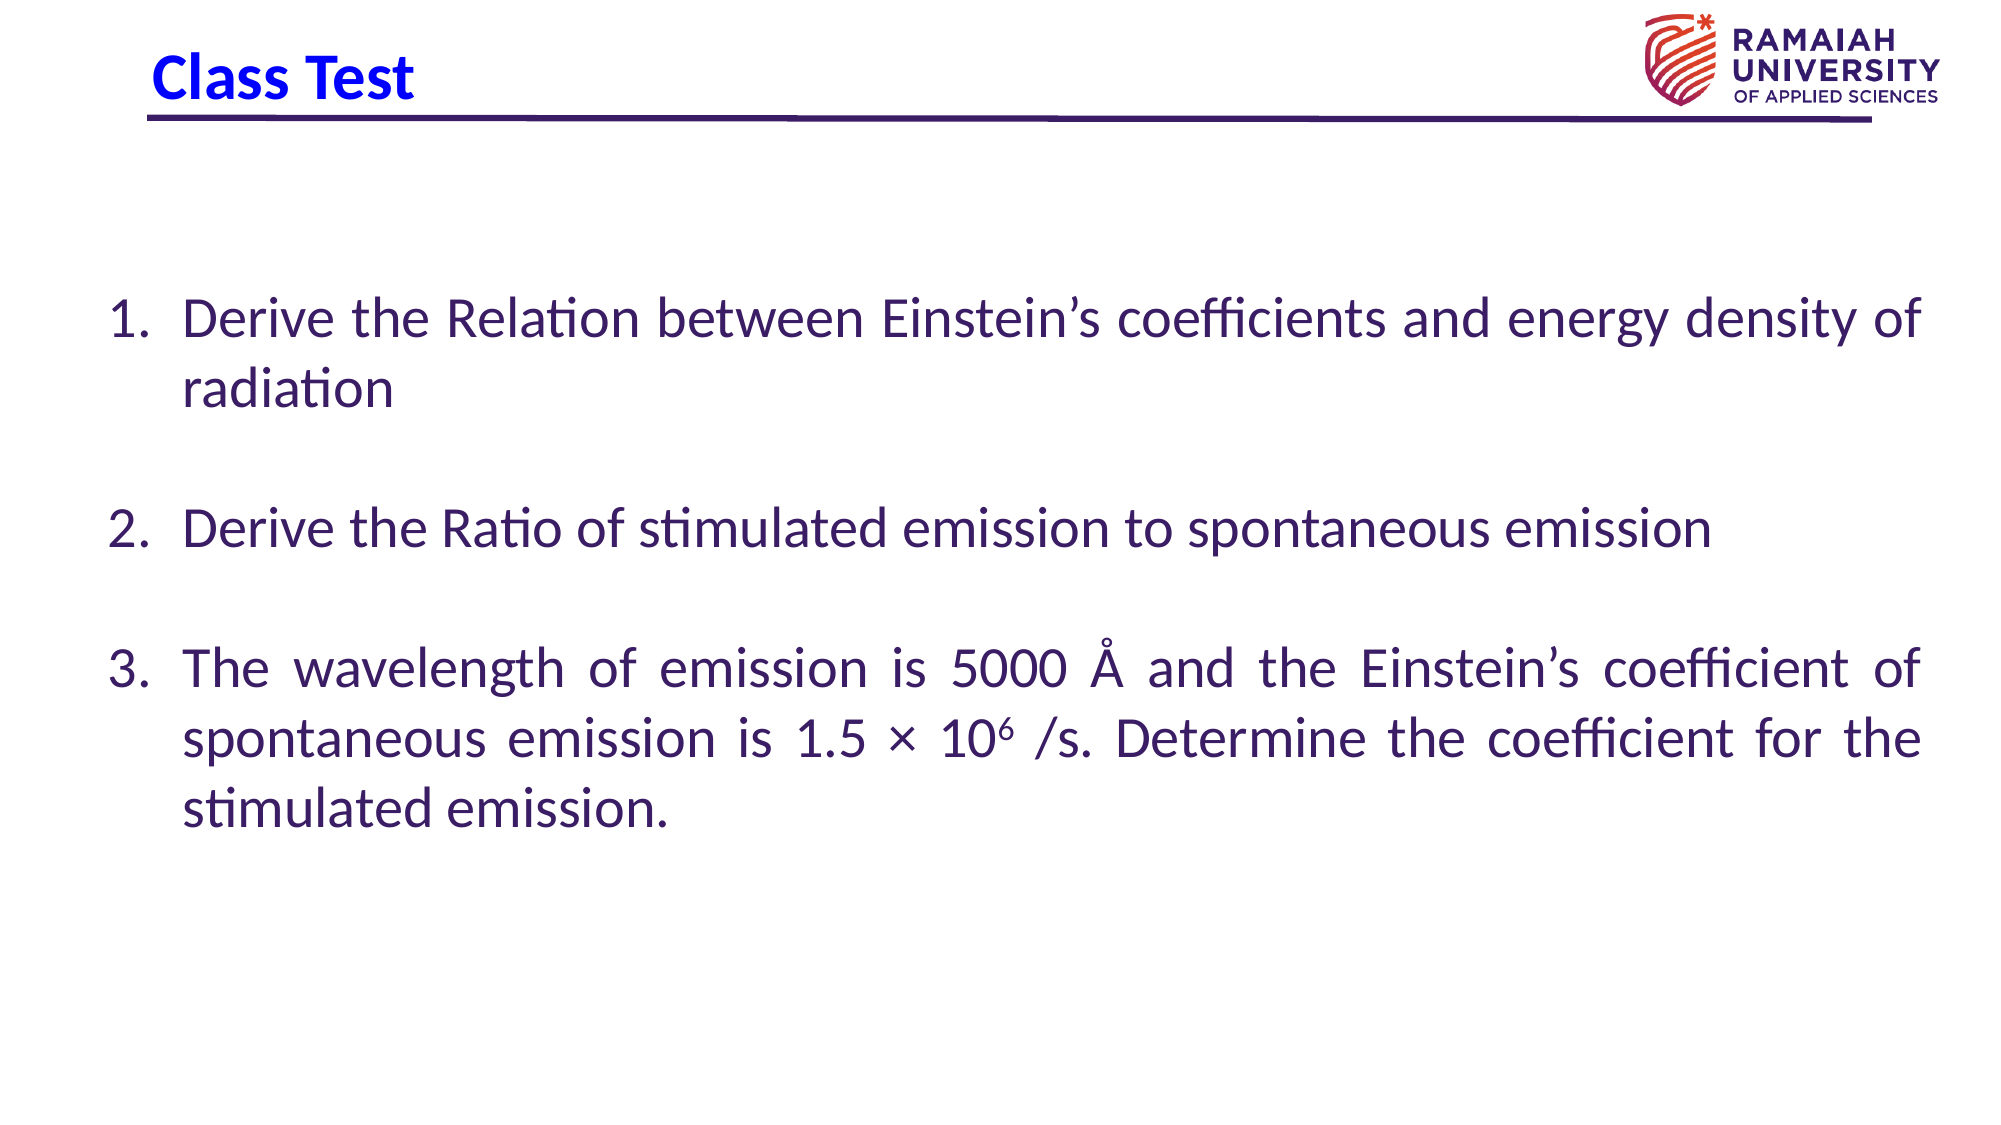

# Class Test
Derive the Relation between Einstein’s coefficients and energy density of radiation

Derive the Ratio of stimulated emission to spontaneous emission

The wavelength of emission is 5000 Å and the Einstein’s coefficient of spontaneous emission is 1.5 × 106 /s. Determine the coefficient for the stimulated emission.